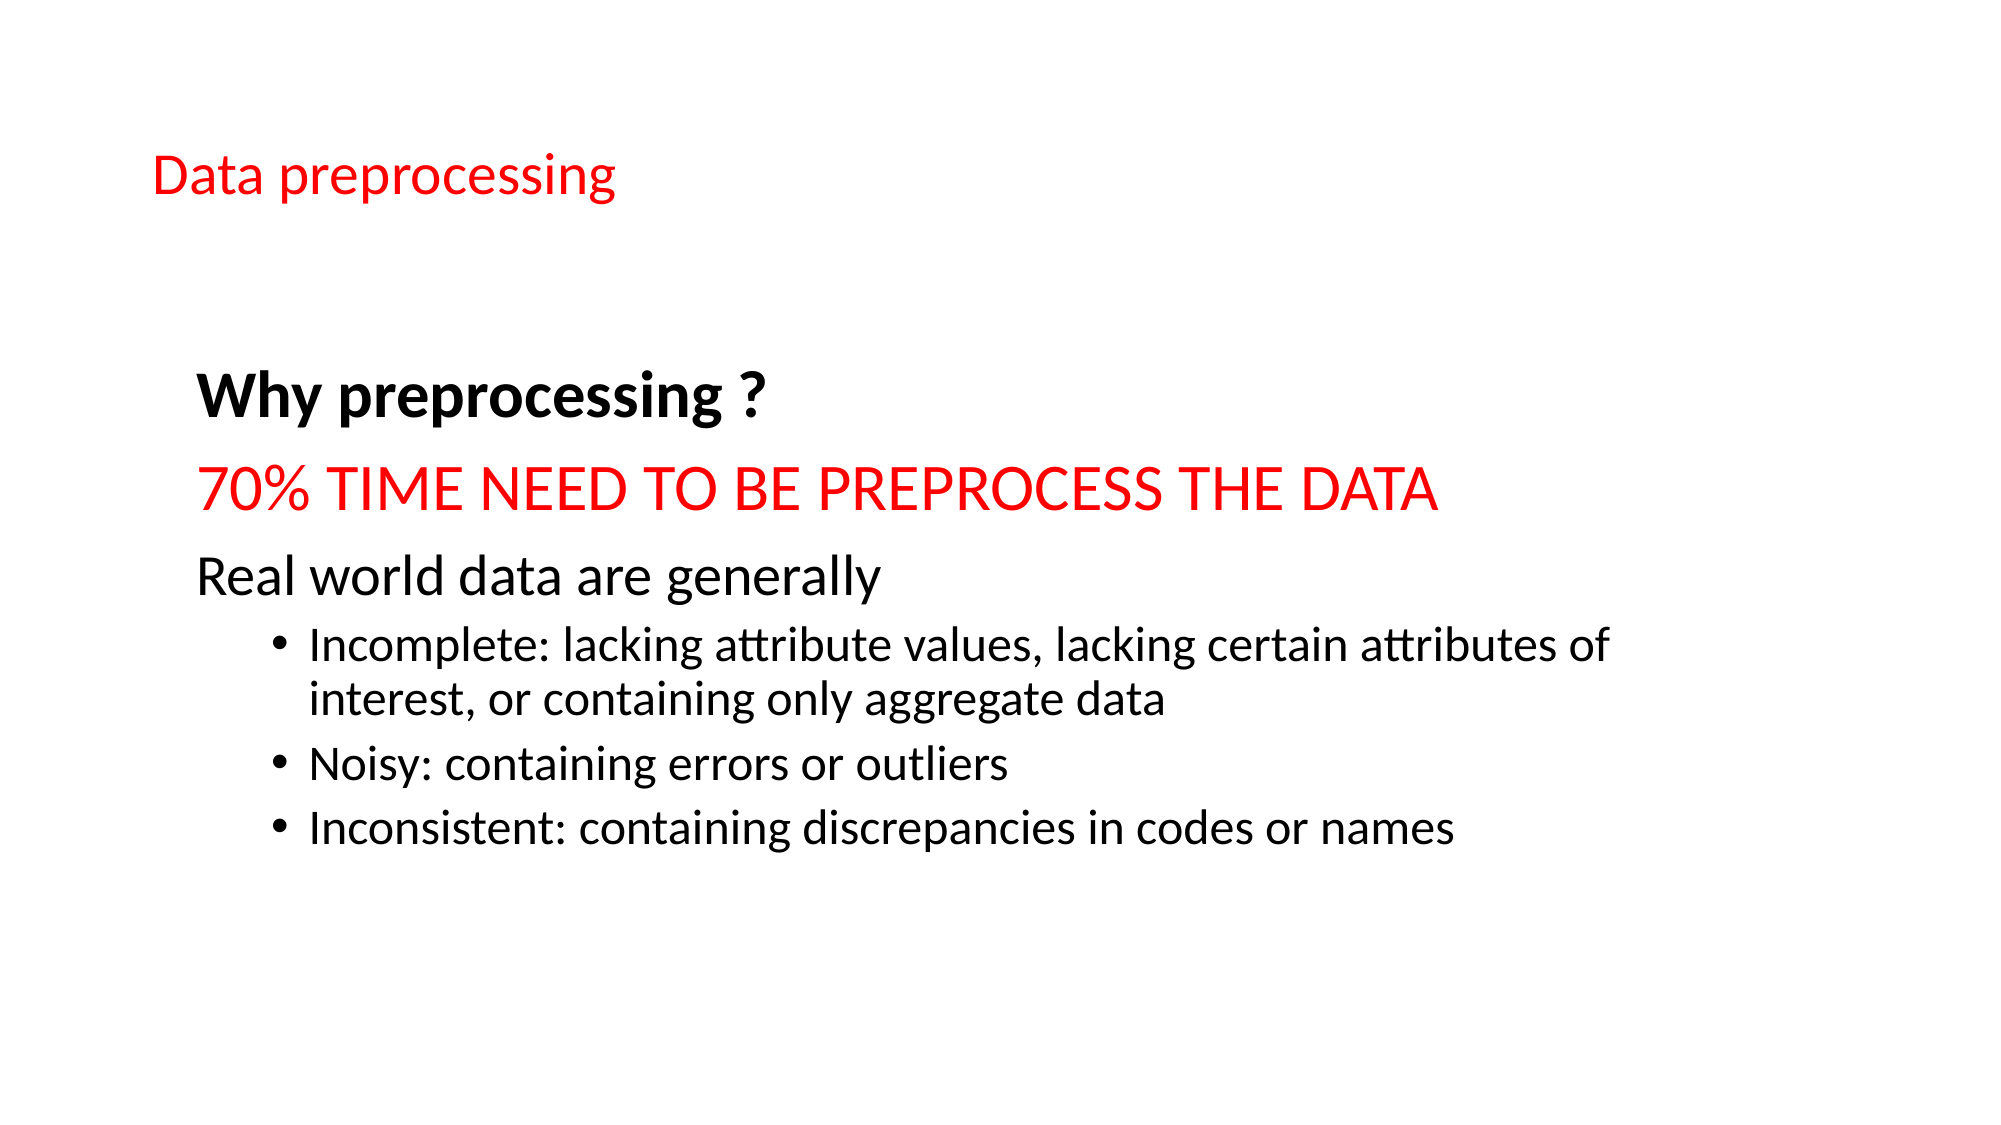

# Data preprocessing
Why preprocessing ?
70% TIME NEED TO BE PREPROCESS THE DATA
Real world data are generally
Incomplete: lacking attribute values, lacking certain attributes of interest, or containing only aggregate data
Noisy: containing errors or outliers
Inconsistent: containing discrepancies in codes or names